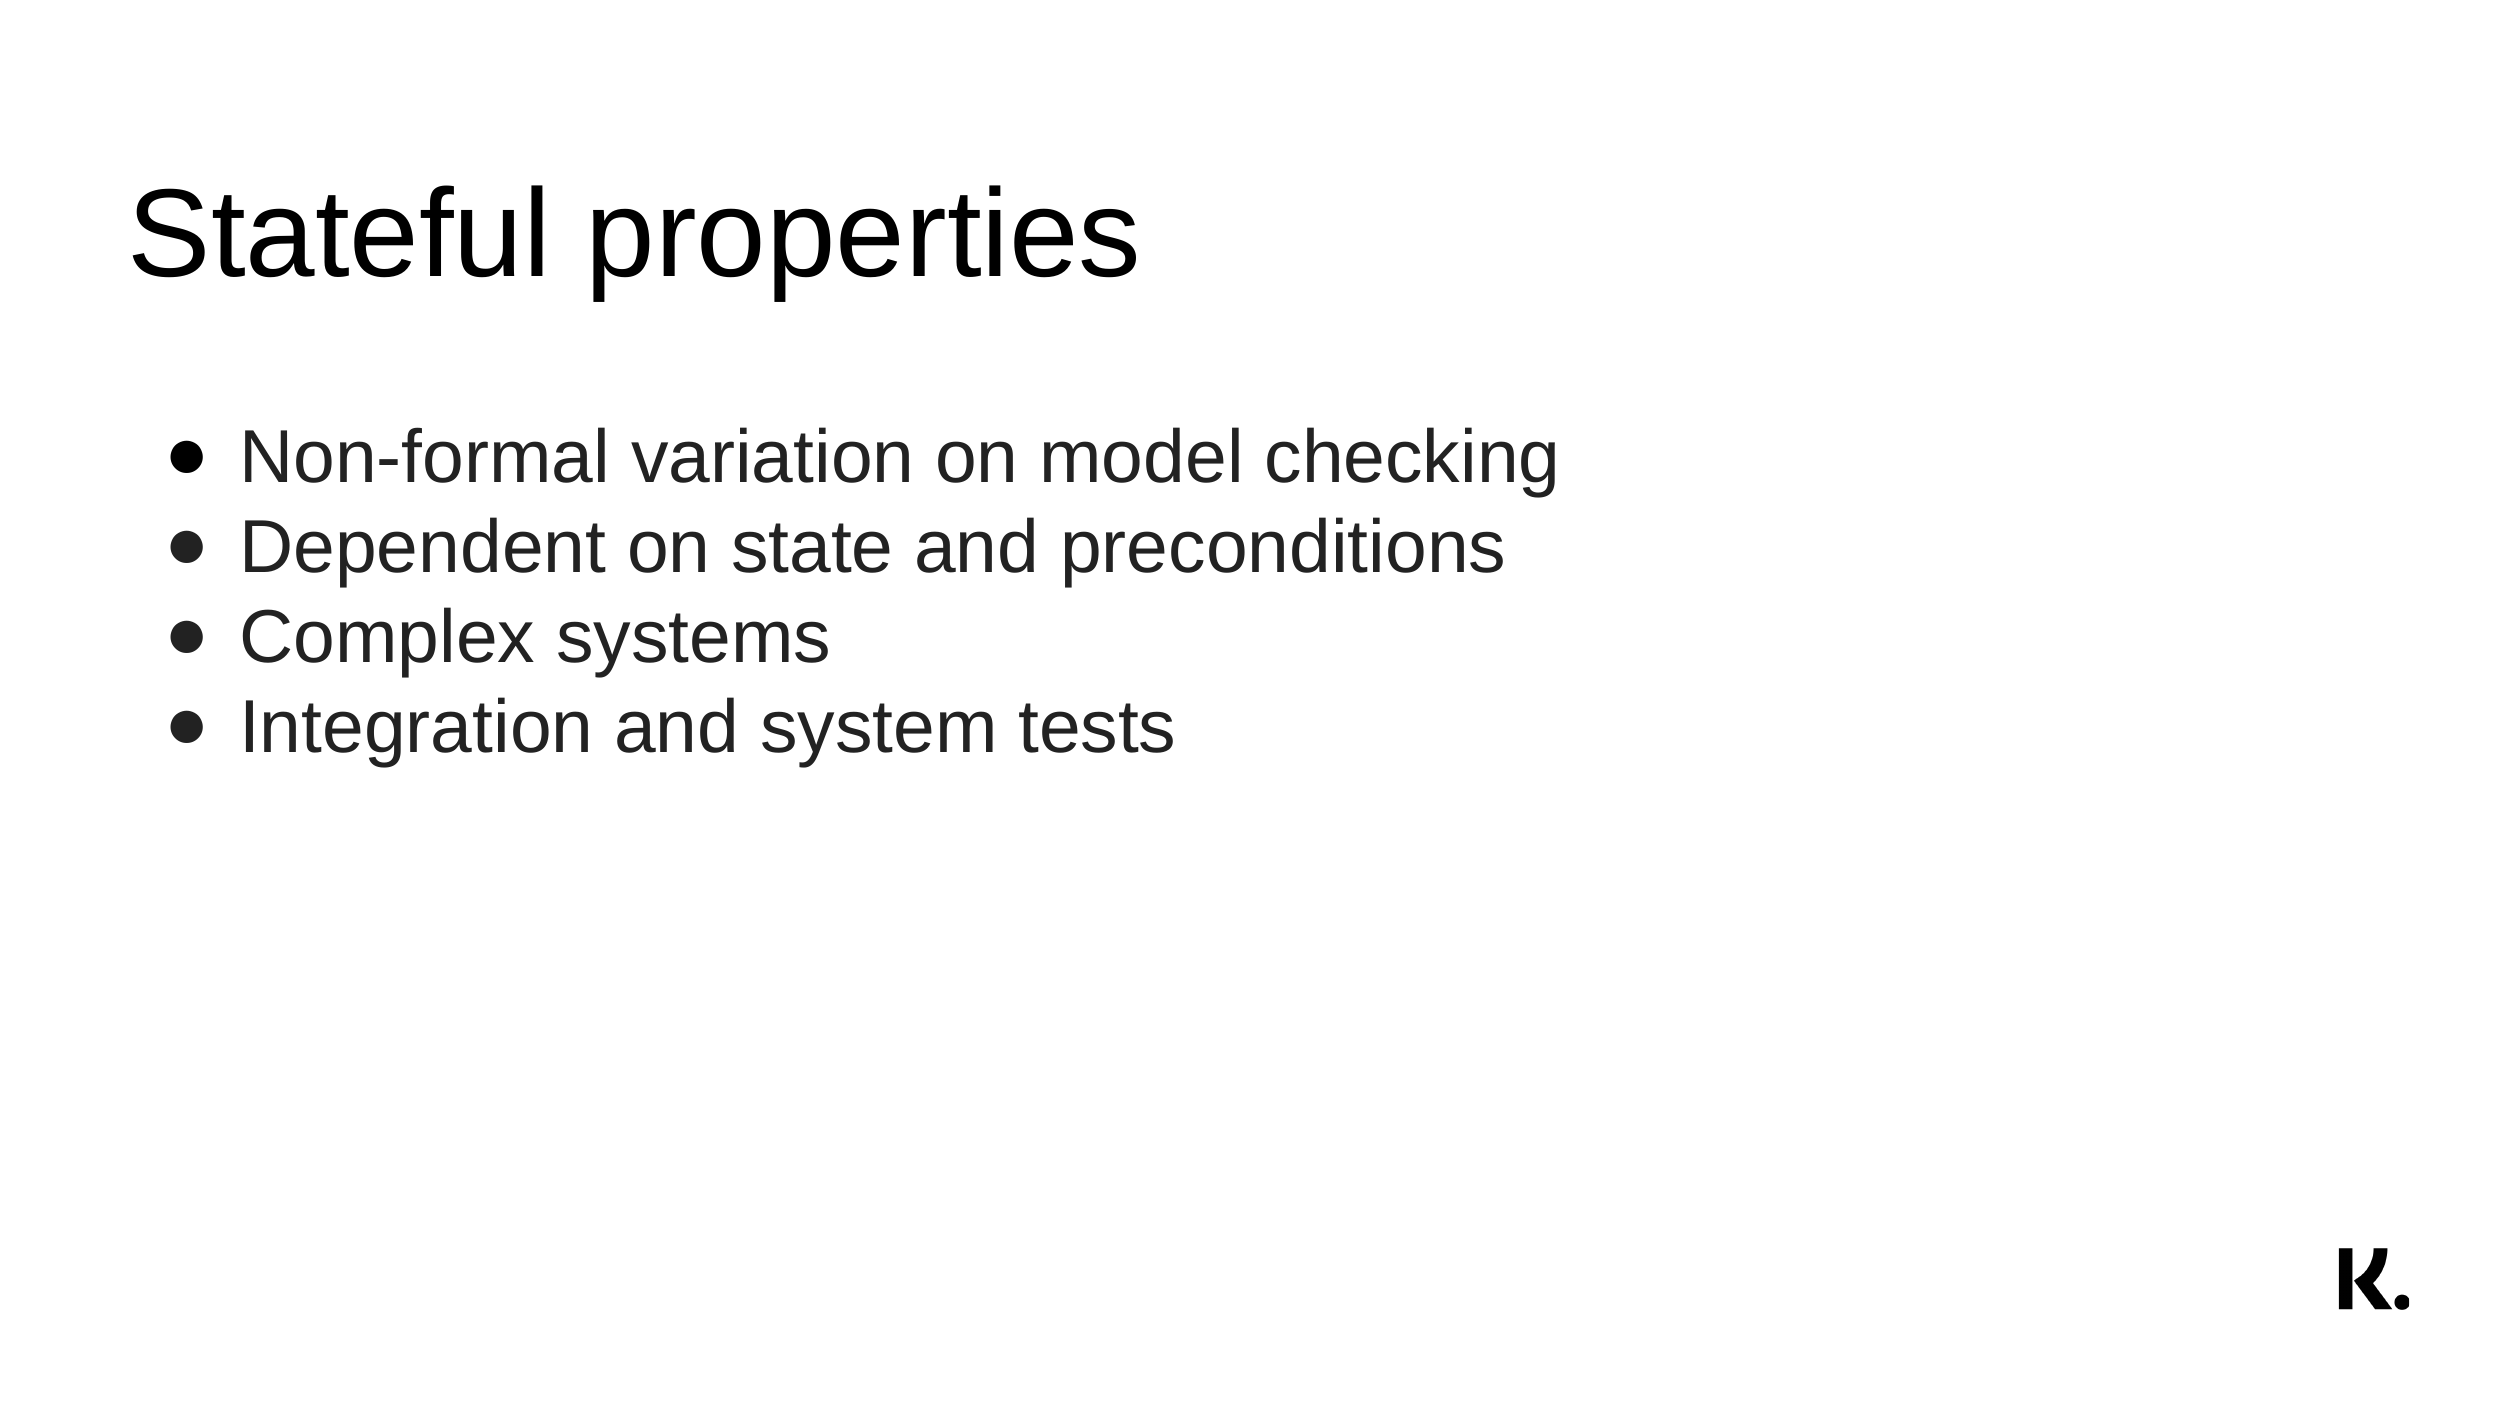

# Stateful properties
Non-formal variation on model checking
Dependent on state and preconditions
Complex systems
Integration and system tests